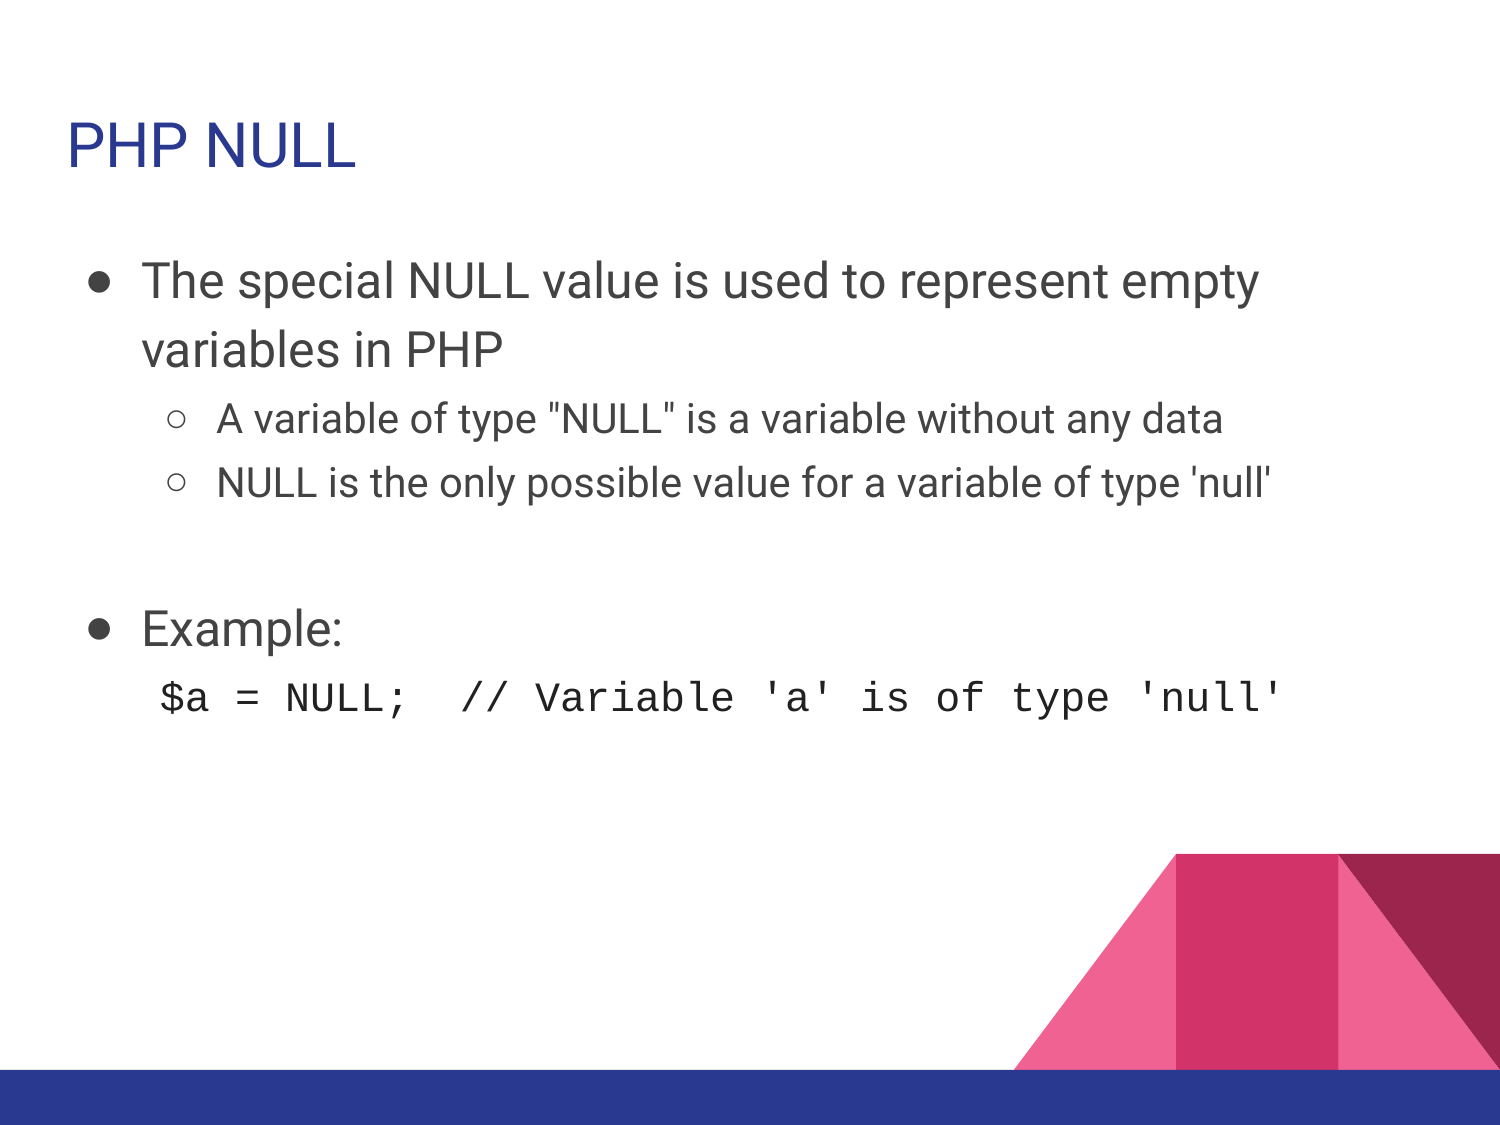

# PHP NULL
The special NULL value is used to represent empty variables in PHP
A variable of type "NULL" is a variable without any data
NULL is the only possible value for a variable of type 'null'

Example:
$a = NULL;	// Variable 'a' is of type 'null'